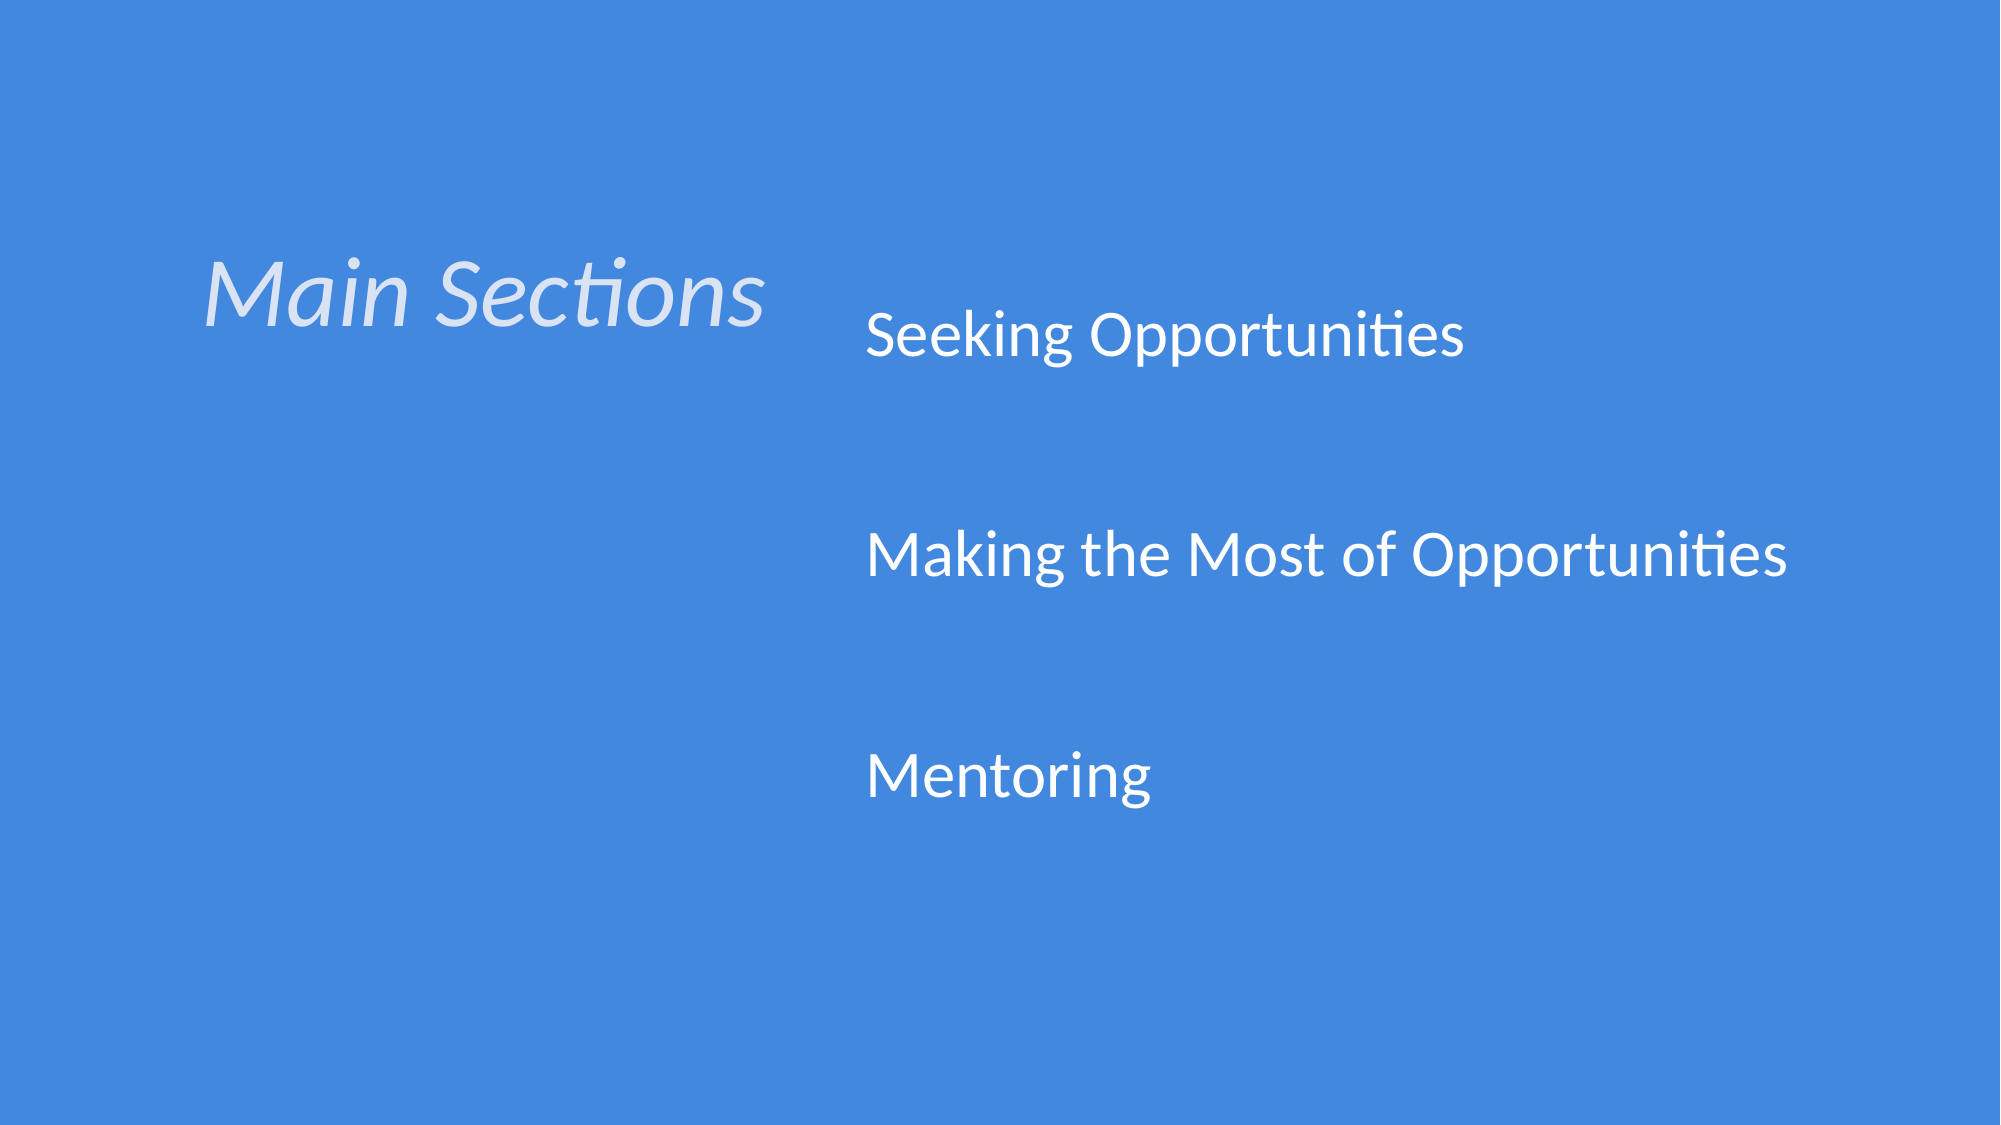

# Main Sections
Seeking Opportunities
Making the Most of Opportunities
Mentoring